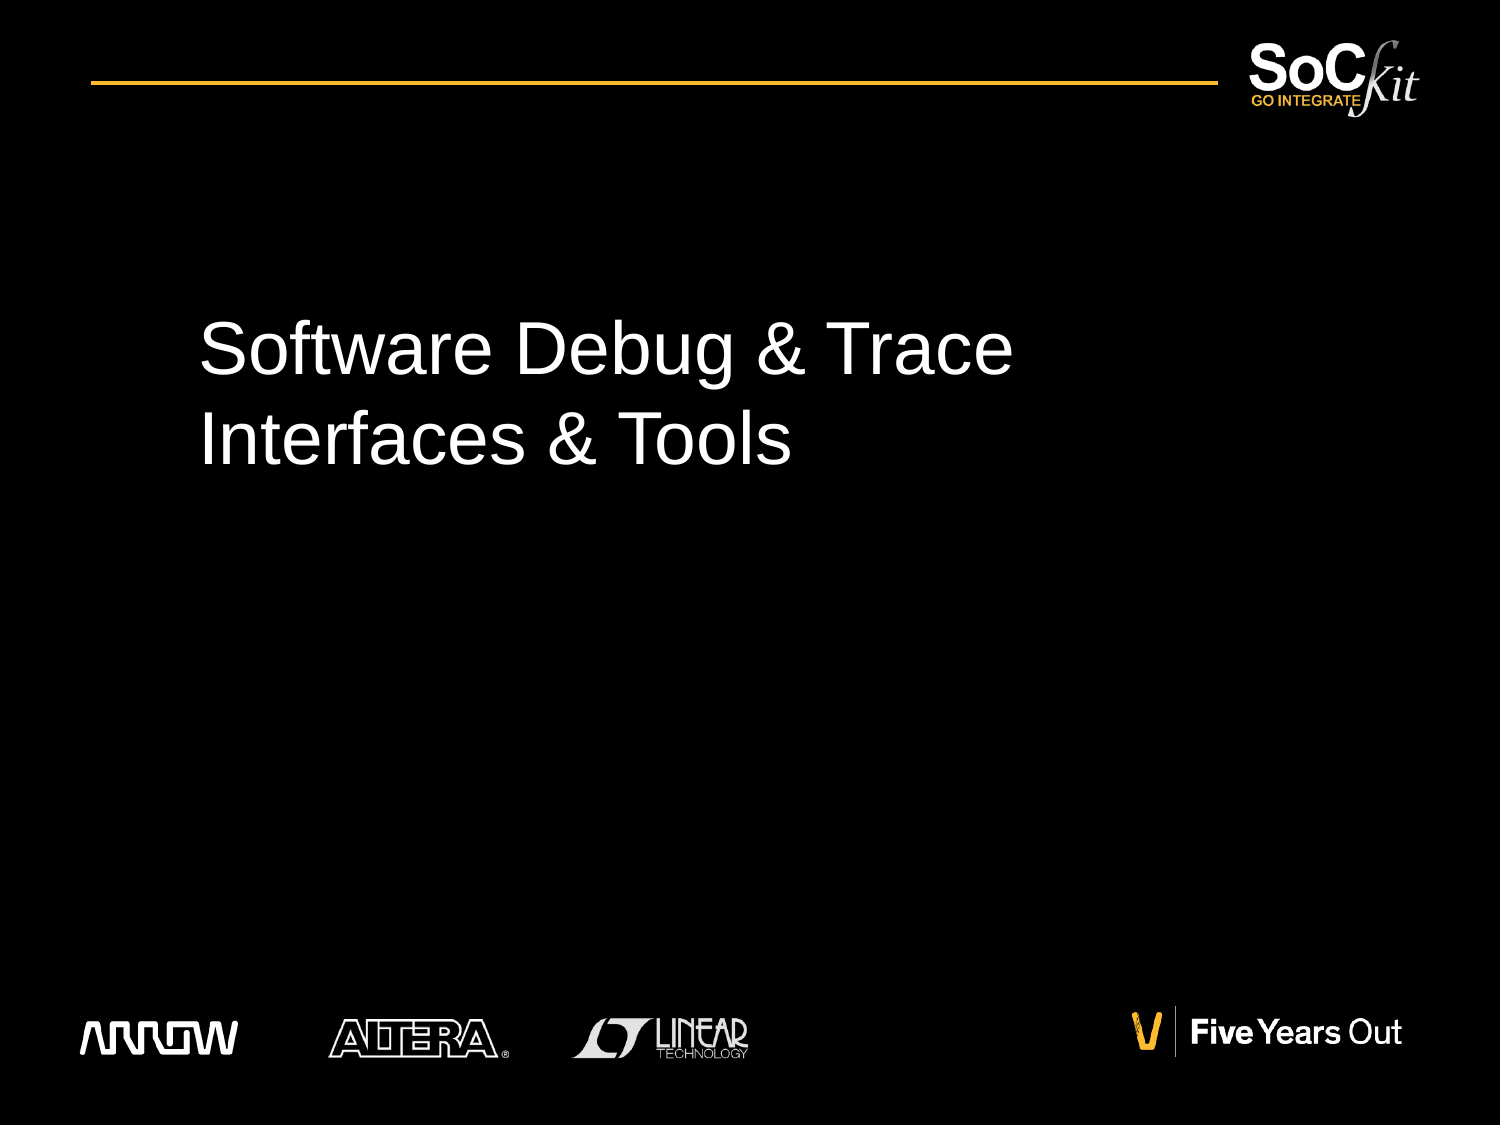

# Software Debug & Trace Interfaces & Tools